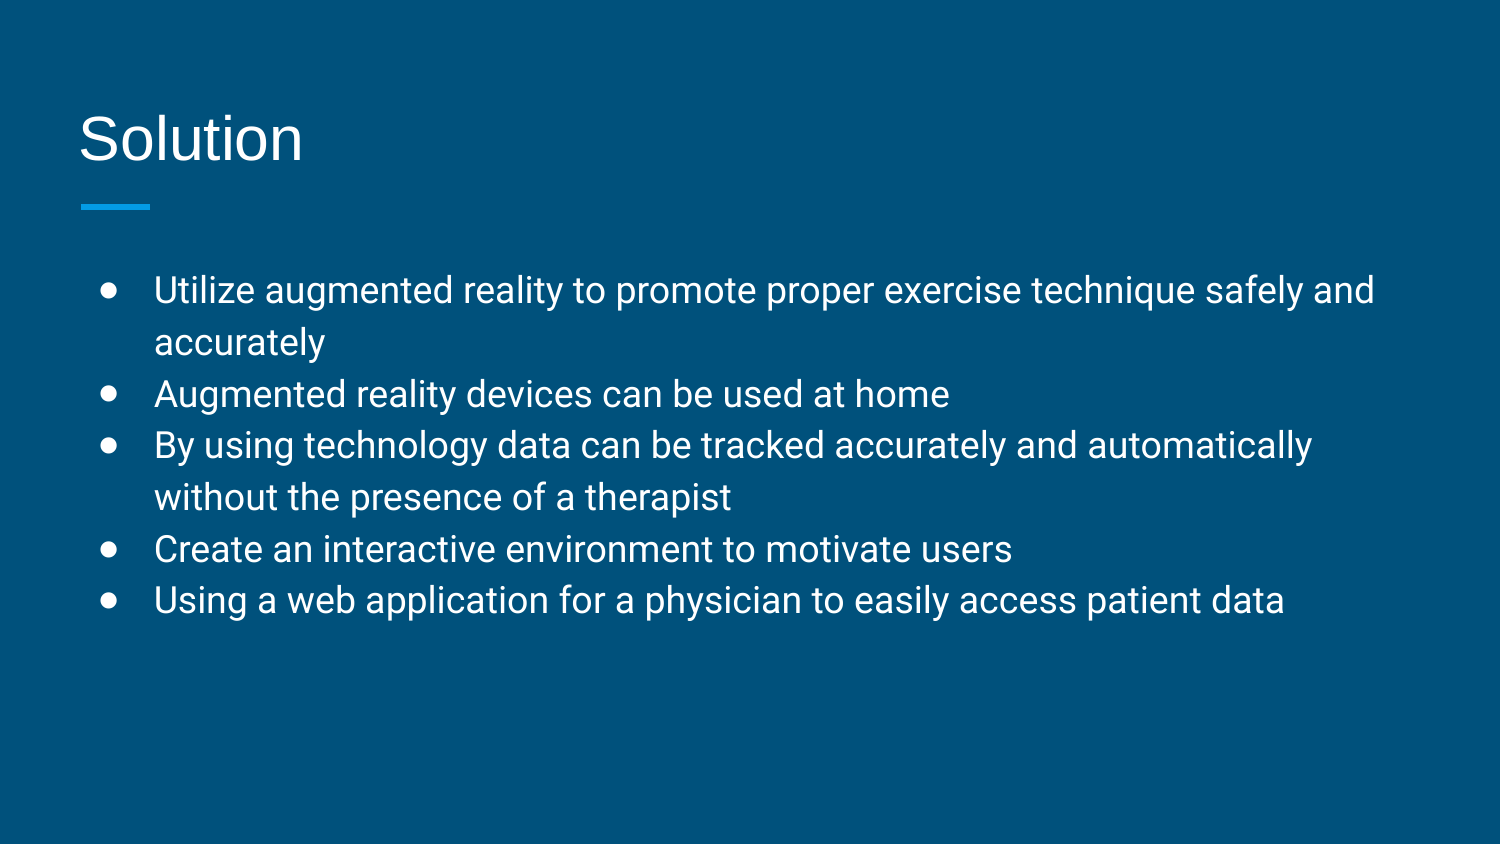

# Solution
Utilize augmented reality to promote proper exercise technique safely and accurately
Augmented reality devices can be used at home
By using technology data can be tracked accurately and automatically without the presence of a therapist
Create an interactive environment to motivate users
Using a web application for a physician to easily access patient data